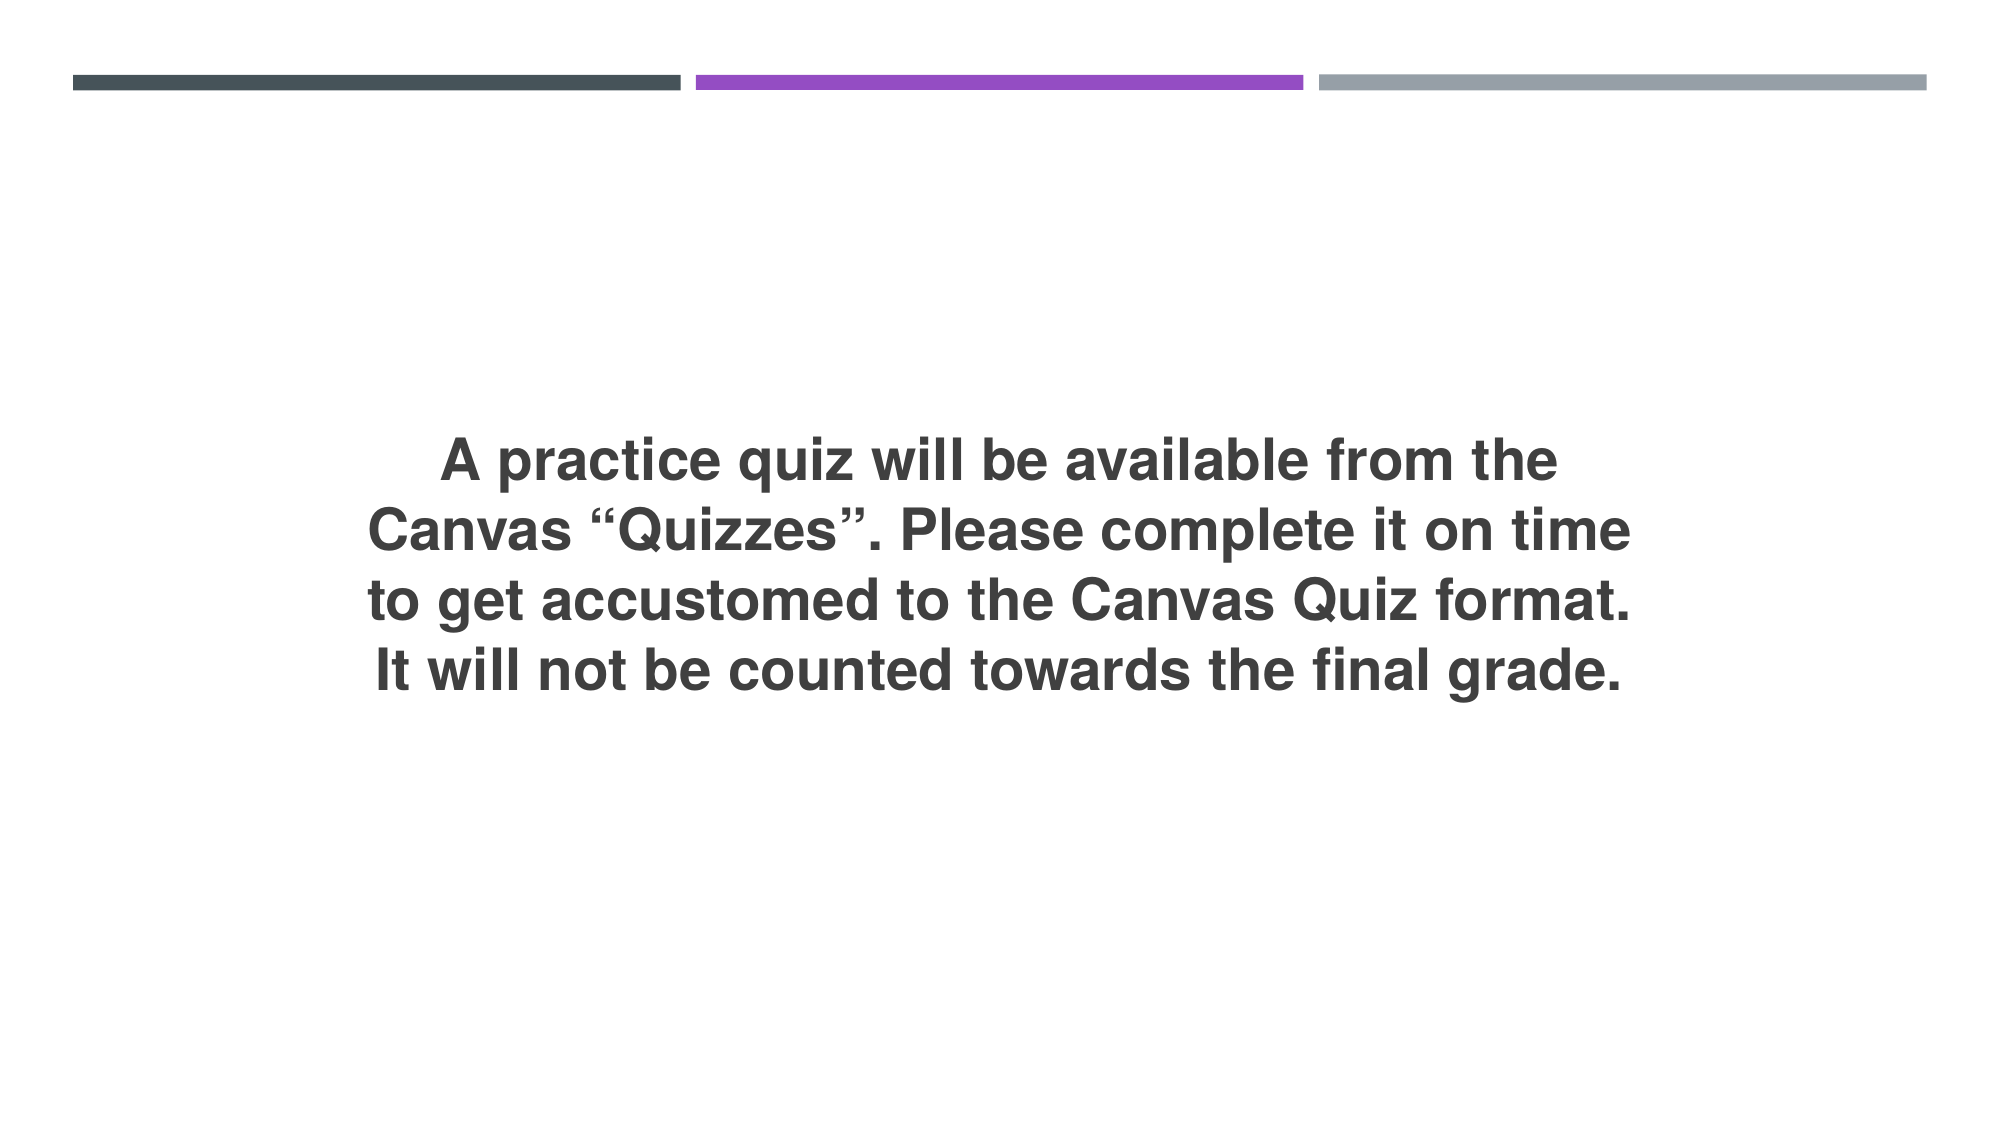

A practice quiz will be available from the Canvas “Quizzes”. Please complete it on time to get accustomed to the Canvas Quiz format. It will not be counted towards the final grade.
67